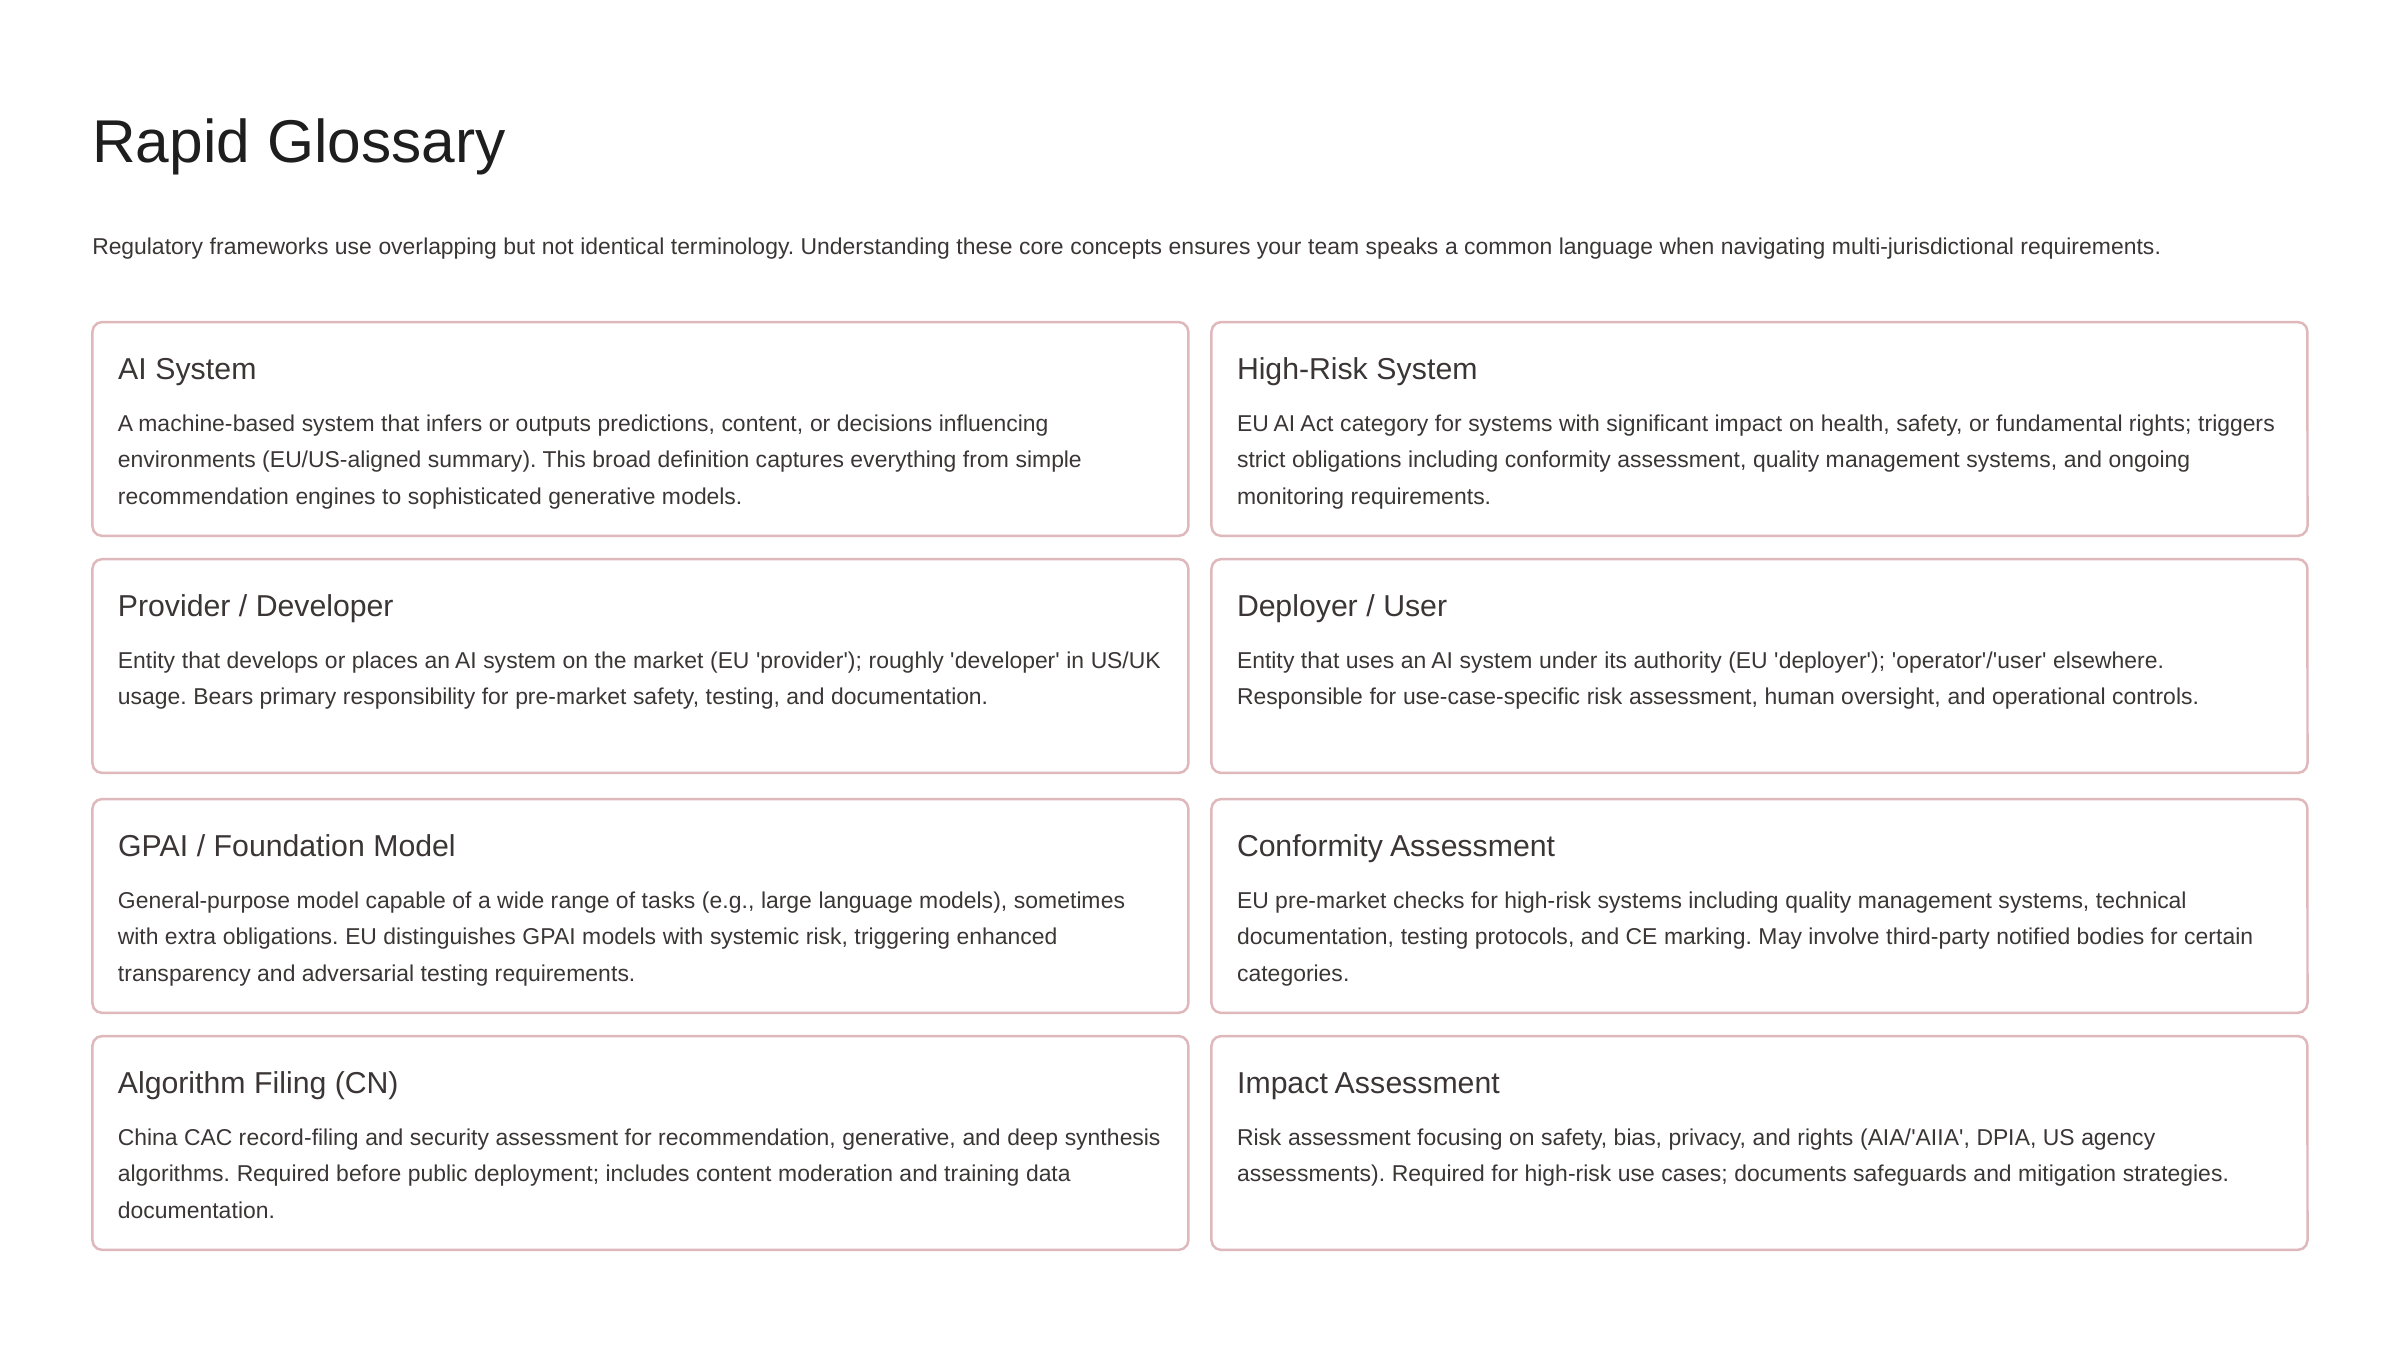

Rapid Glossary
Regulatory frameworks use overlapping but not identical terminology. Understanding these core concepts ensures your team speaks a common language when navigating multi-jurisdictional requirements.

AI System
High-Risk System
A machine-based system that infers or outputs predictions, content, or decisions influencing environments (EU/US-aligned summary). This broad definition captures everything from simple recommendation engines to sophisticated generative models.
EU AI Act category for systems with significant impact on health, safety, or fundamental rights; triggers strict obligations including conformity assessment, quality management systems, and ongoing monitoring requirements.

Provider / Developer
Deployer / User
Entity that develops or places an AI system on the market (EU 'provider'); roughly 'developer' in US/UK usage. Bears primary responsibility for pre-market safety, testing, and documentation.
Entity that uses an AI system under its authority (EU 'deployer'); 'operator'/'user' elsewhere. Responsible for use-case-specific risk assessment, human oversight, and operational controls.

GPAI / Foundation Model
Conformity Assessment
General-purpose model capable of a wide range of tasks (e.g., large language models), sometimes with extra obligations. EU distinguishes GPAI models with systemic risk, triggering enhanced transparency and adversarial testing requirements.
EU pre-market checks for high-risk systems including quality management systems, technical documentation, testing protocols, and CE marking. May involve third-party notified bodies for certain categories.

Algorithm Filing (CN)
Impact Assessment
China CAC record-filing and security assessment for recommendation, generative, and deep synthesis algorithms. Required before public deployment; includes content moderation and training data documentation.
Risk assessment focusing on safety, bias, privacy, and rights (AIA/'AIIA', DPIA, US agency assessments). Required for high-risk use cases; documents safeguards and mitigation strategies.